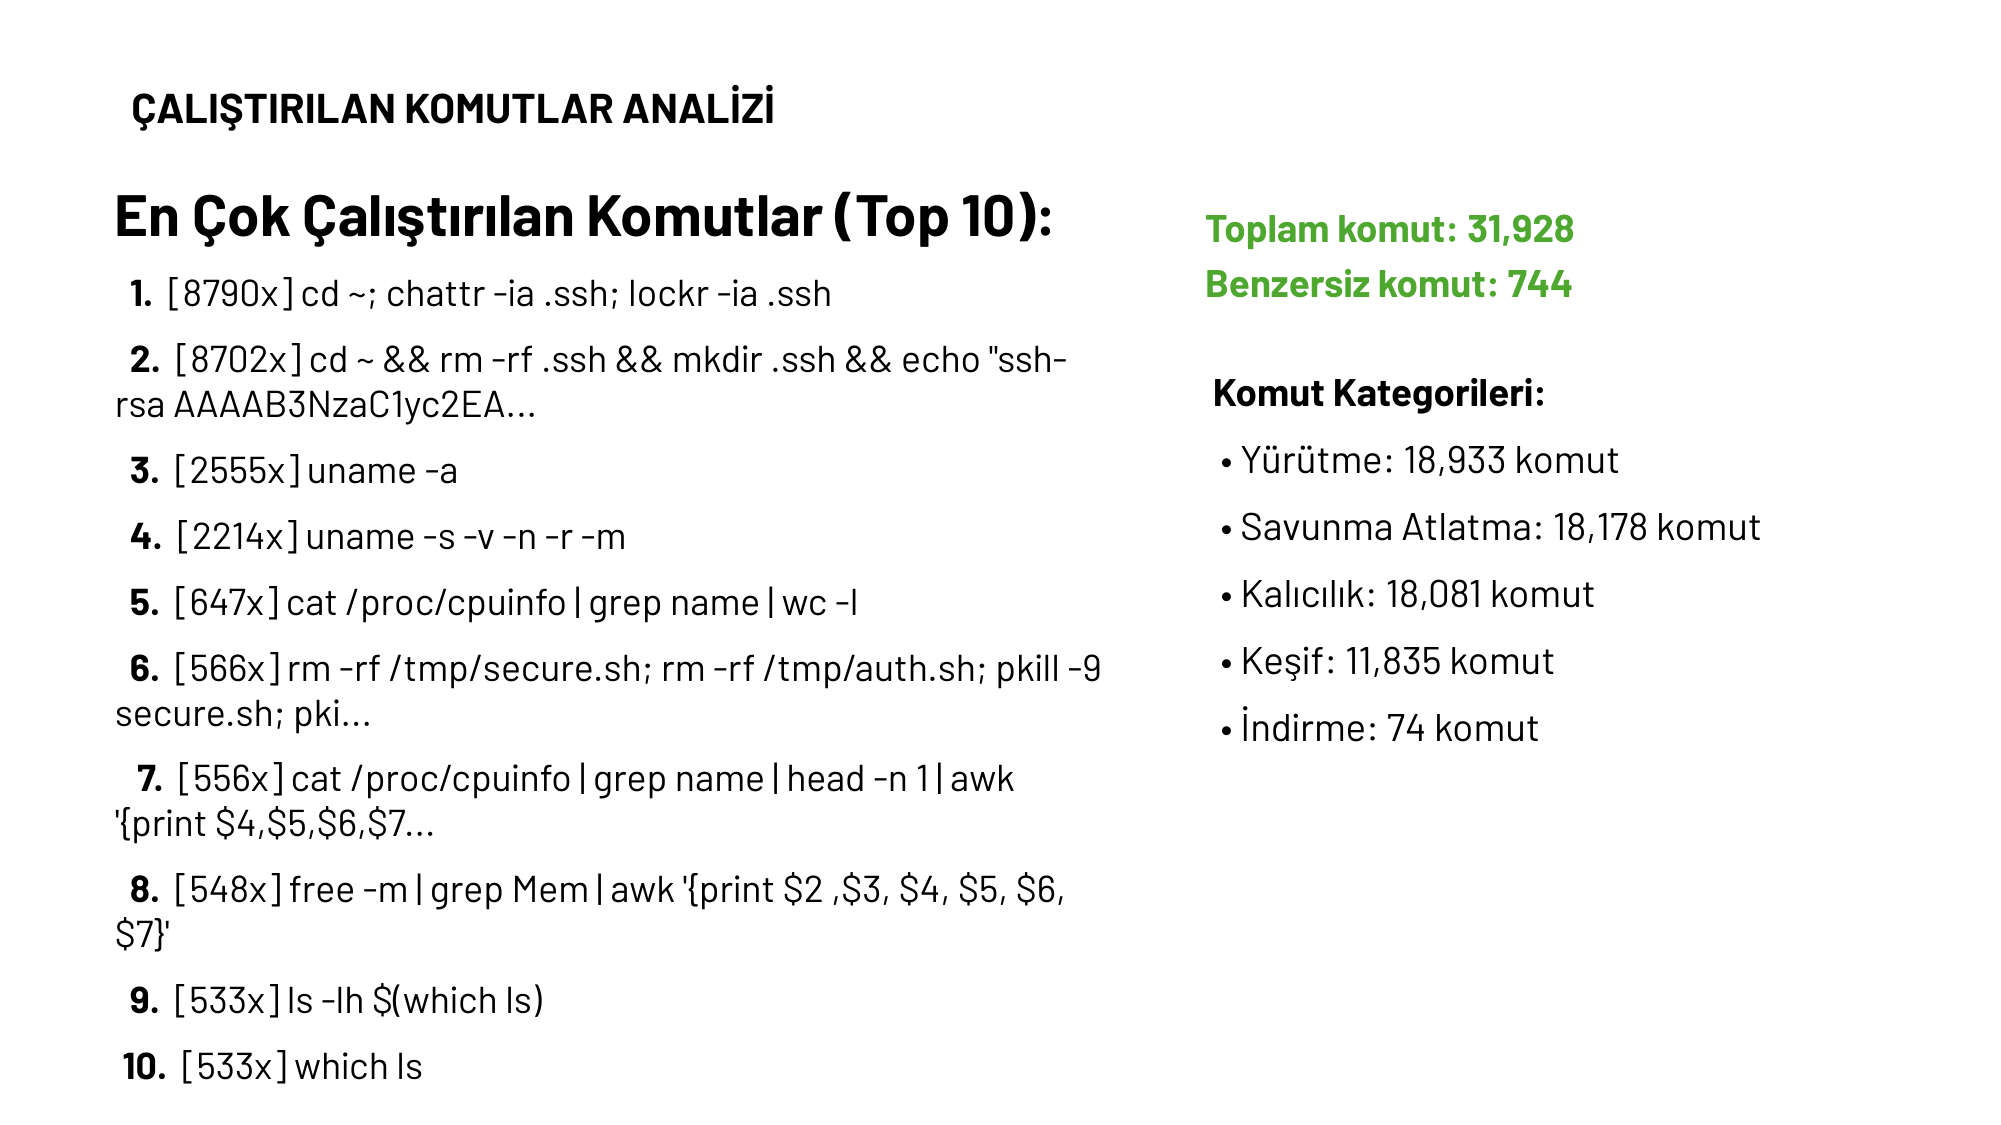

# ÇALIŞTIRILAN KOMUTLAR ANALİZİ
En Çok Çalıştırılan Komutlar (Top 10):
  1.  [8790x] cd ~; chattr -ia .ssh; lockr -ia .ssh
  2.  [8702x] cd ~ && rm -rf .ssh && mkdir .ssh && echo "ssh-   rsa AAAAB3NzaC1yc2EA...
  3.  [2555x] uname -a
  4.  [2214x] uname -s -v -n -r -m
  5.  [647x] cat /proc/cpuinfo | grep name | wc -l
  6.  [566x] rm -rf /tmp/secure.sh; rm -rf /tmp/auth.sh; pkill -9 secure.sh; pki...
   7.  [556x] cat /proc/cpuinfo | grep name | head -n 1 | awk '{print $4,$5,$6,$7...
  8.  [548x] free -m | grep Mem | awk '{print $2 ,$3, $4, $5, $6, $7}'
  9.  [533x] ls -lh $(which ls)
 10.  [533x] which ls

Toplam komut: 31,928                               Benzersiz komut: 744
 Komut Kategorileri:
  • Yürütme: 18,933 komut
  • Savunma Atlatma: 18,178 komut
  • Kalıcılık: 18,081 komut
  • Keşif: 11,835 komut
  • İndirme: 74 komut